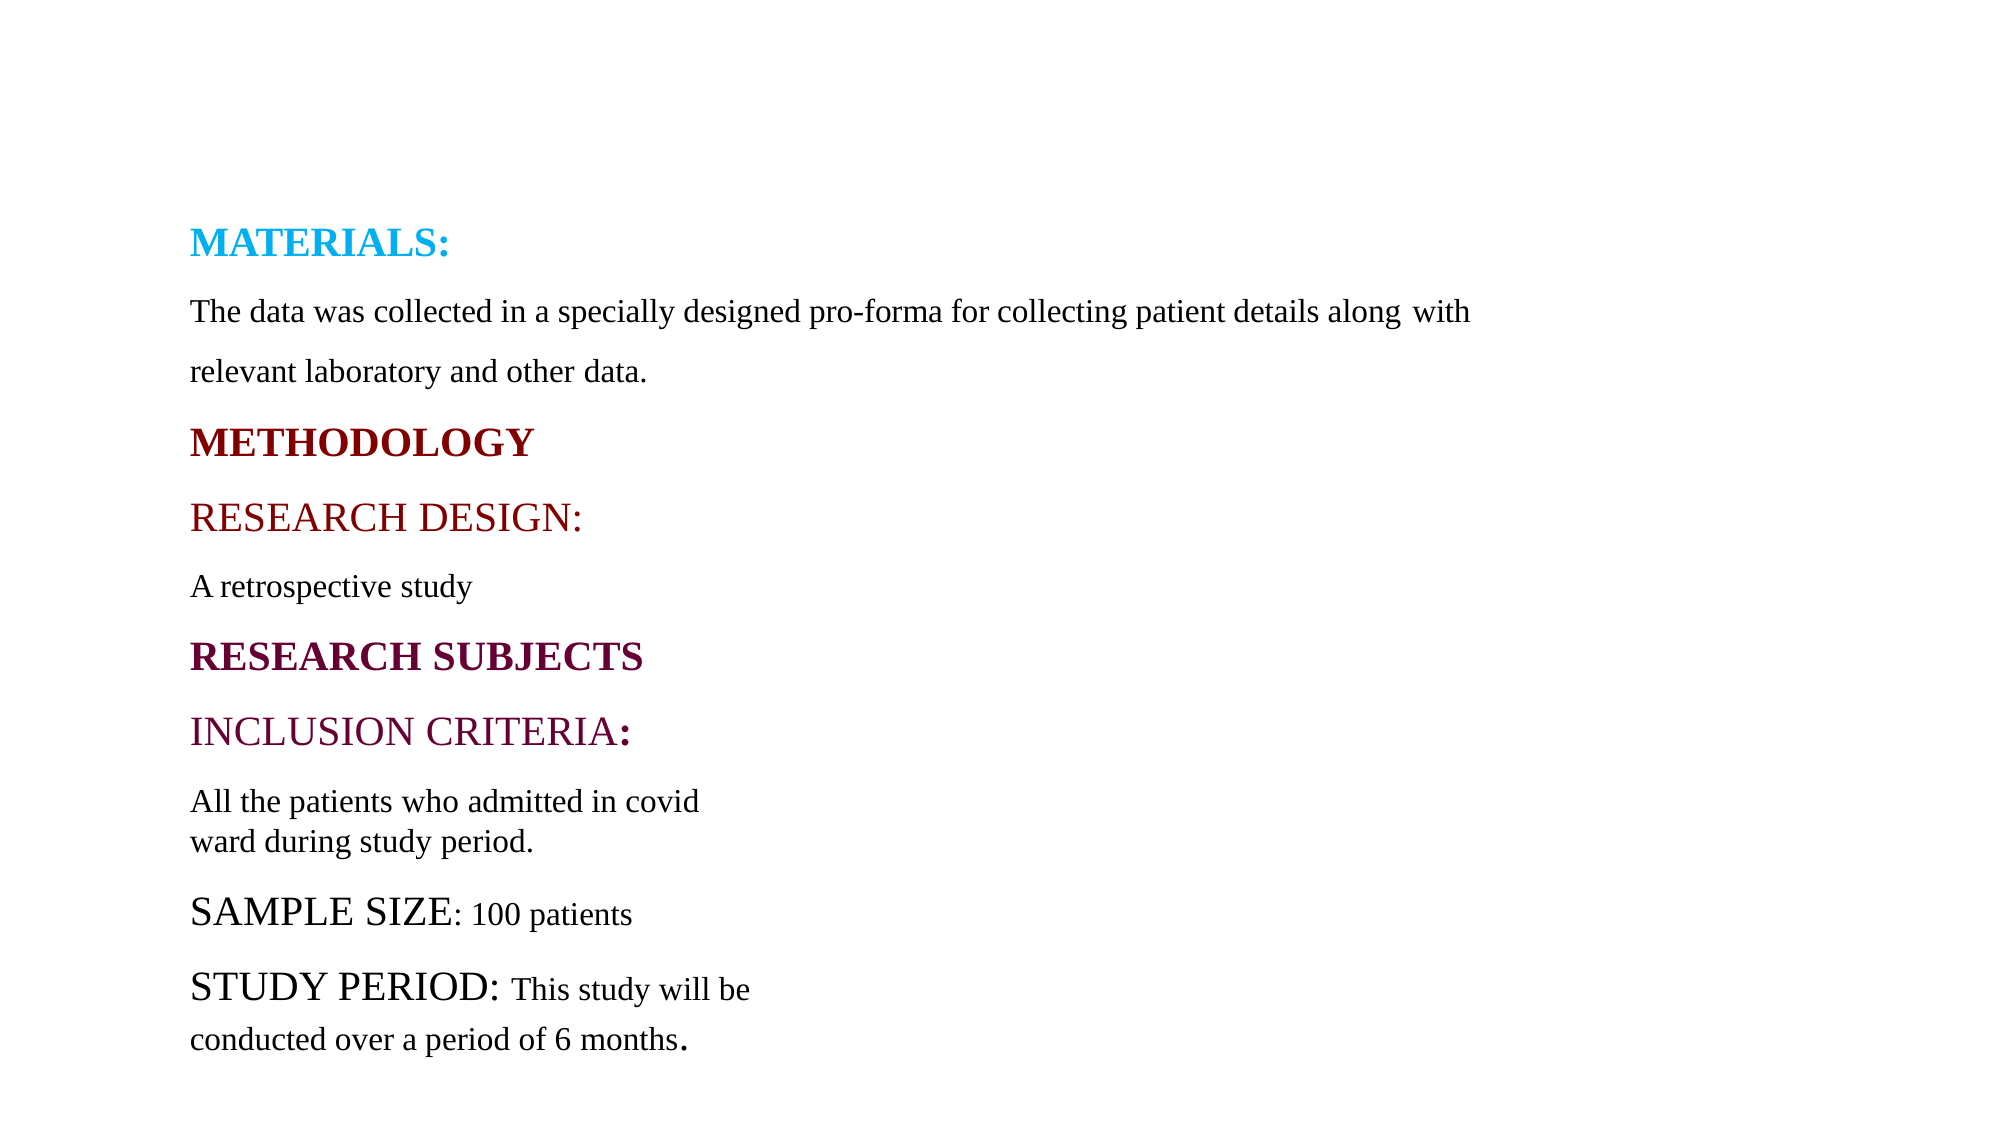

MATERIALS:
The data was collected in a specially designed pro-forma for collecting patient details along with
relevant laboratory and other data.  METHODOLOGY  RESEARCH DESIGN:
A retrospective study
RESEARCH SUBJECTS
INCLUSION CRITERIA:
All the patients who admitted in covid ward during study period.
SAMPLE SIZE: 100 patients
STUDY PERIOD: This study will be conducted over a period of 6 months.